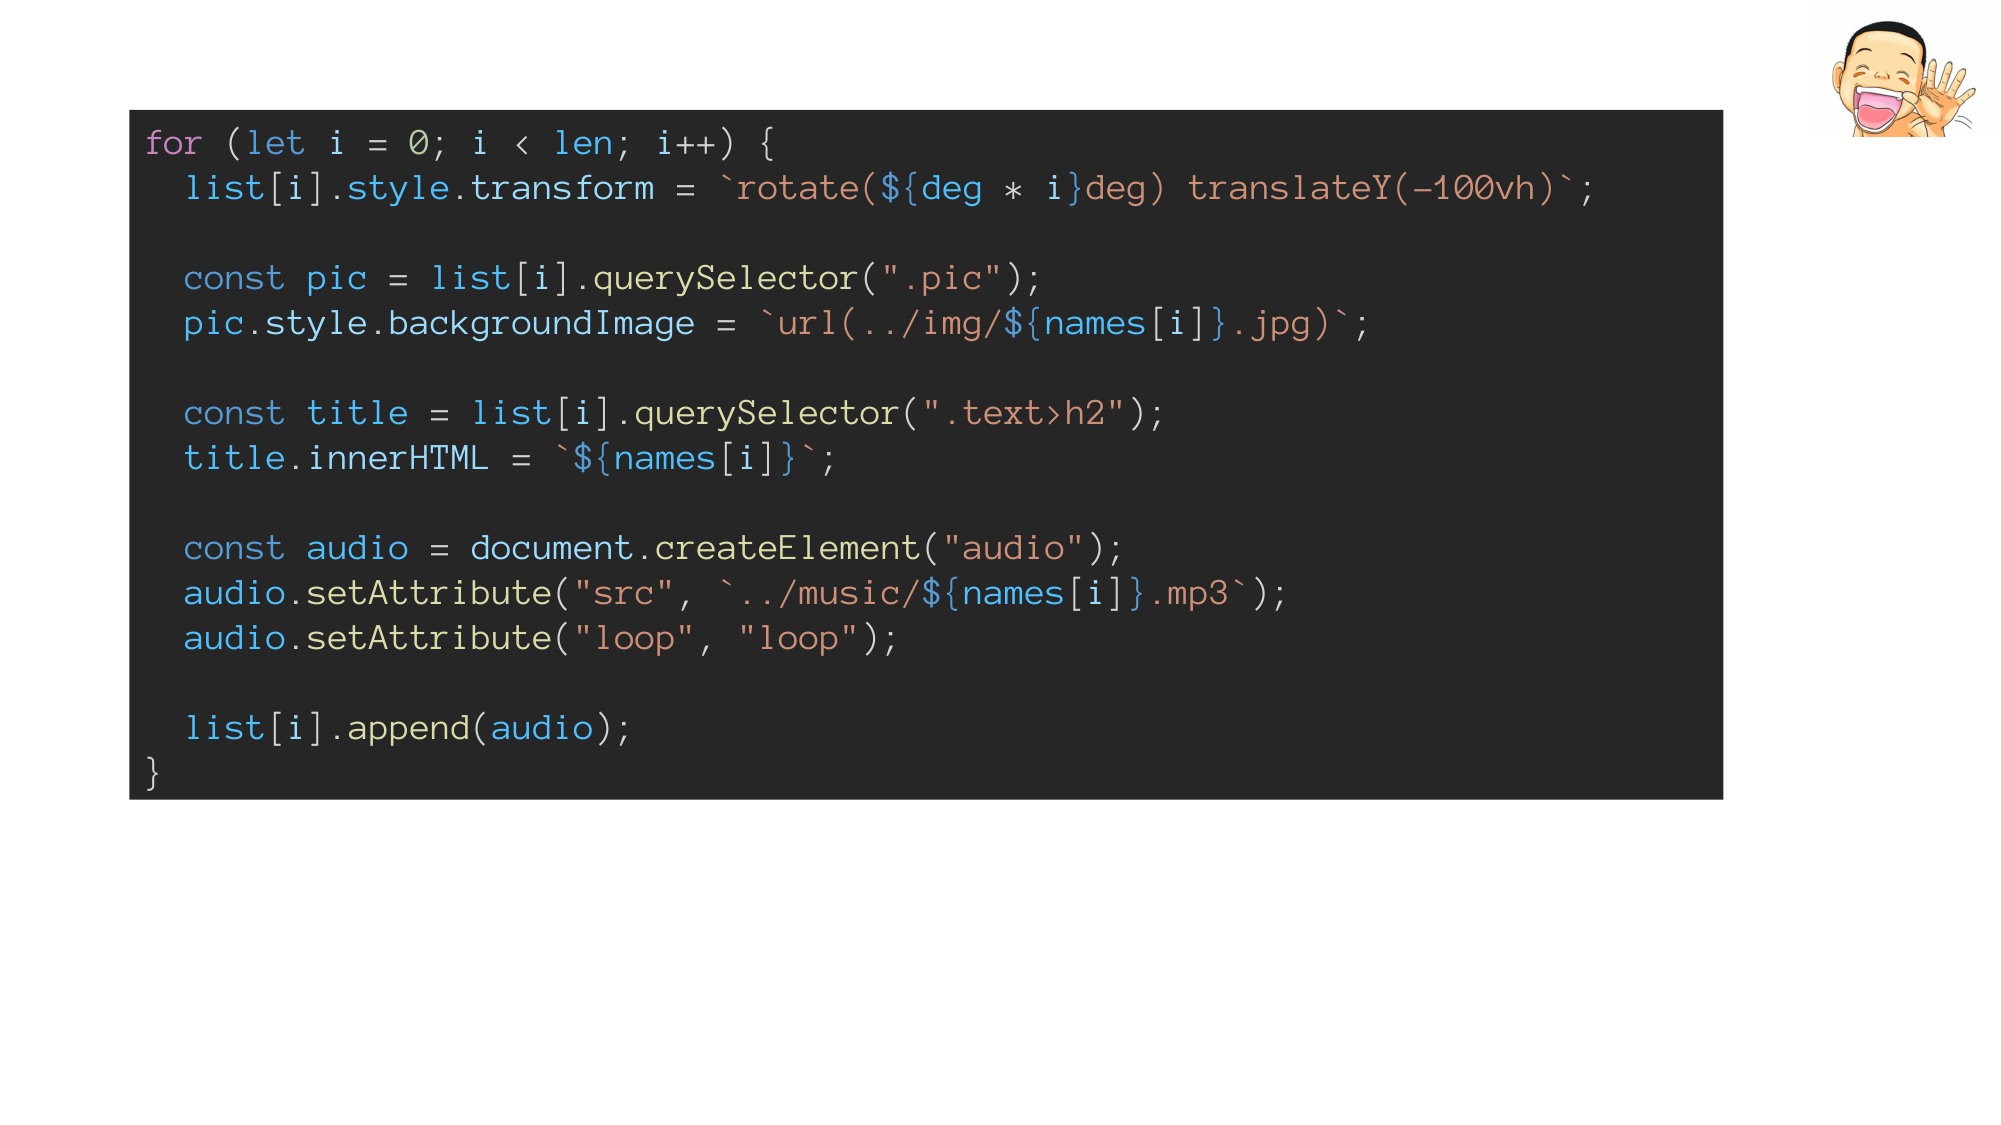

for (let i = 0; i < len; i++) {
  list[i].style.transform = `rotate(${deg * i}deg) translateY(-100vh)`;
  const pic = list[i].querySelector(".pic");
  pic.style.backgroundImage = `url(../img/${names[i]}.jpg)`;
  const title = list[i].querySelector(".text>h2");
  title.innerHTML = `${names[i]}`;
  const audio = document.createElement("audio");
  audio.setAttribute("src", `../music/${names[i]}.mp3`);
  audio.setAttribute("loop", "loop");
  list[i].append(audio);
}